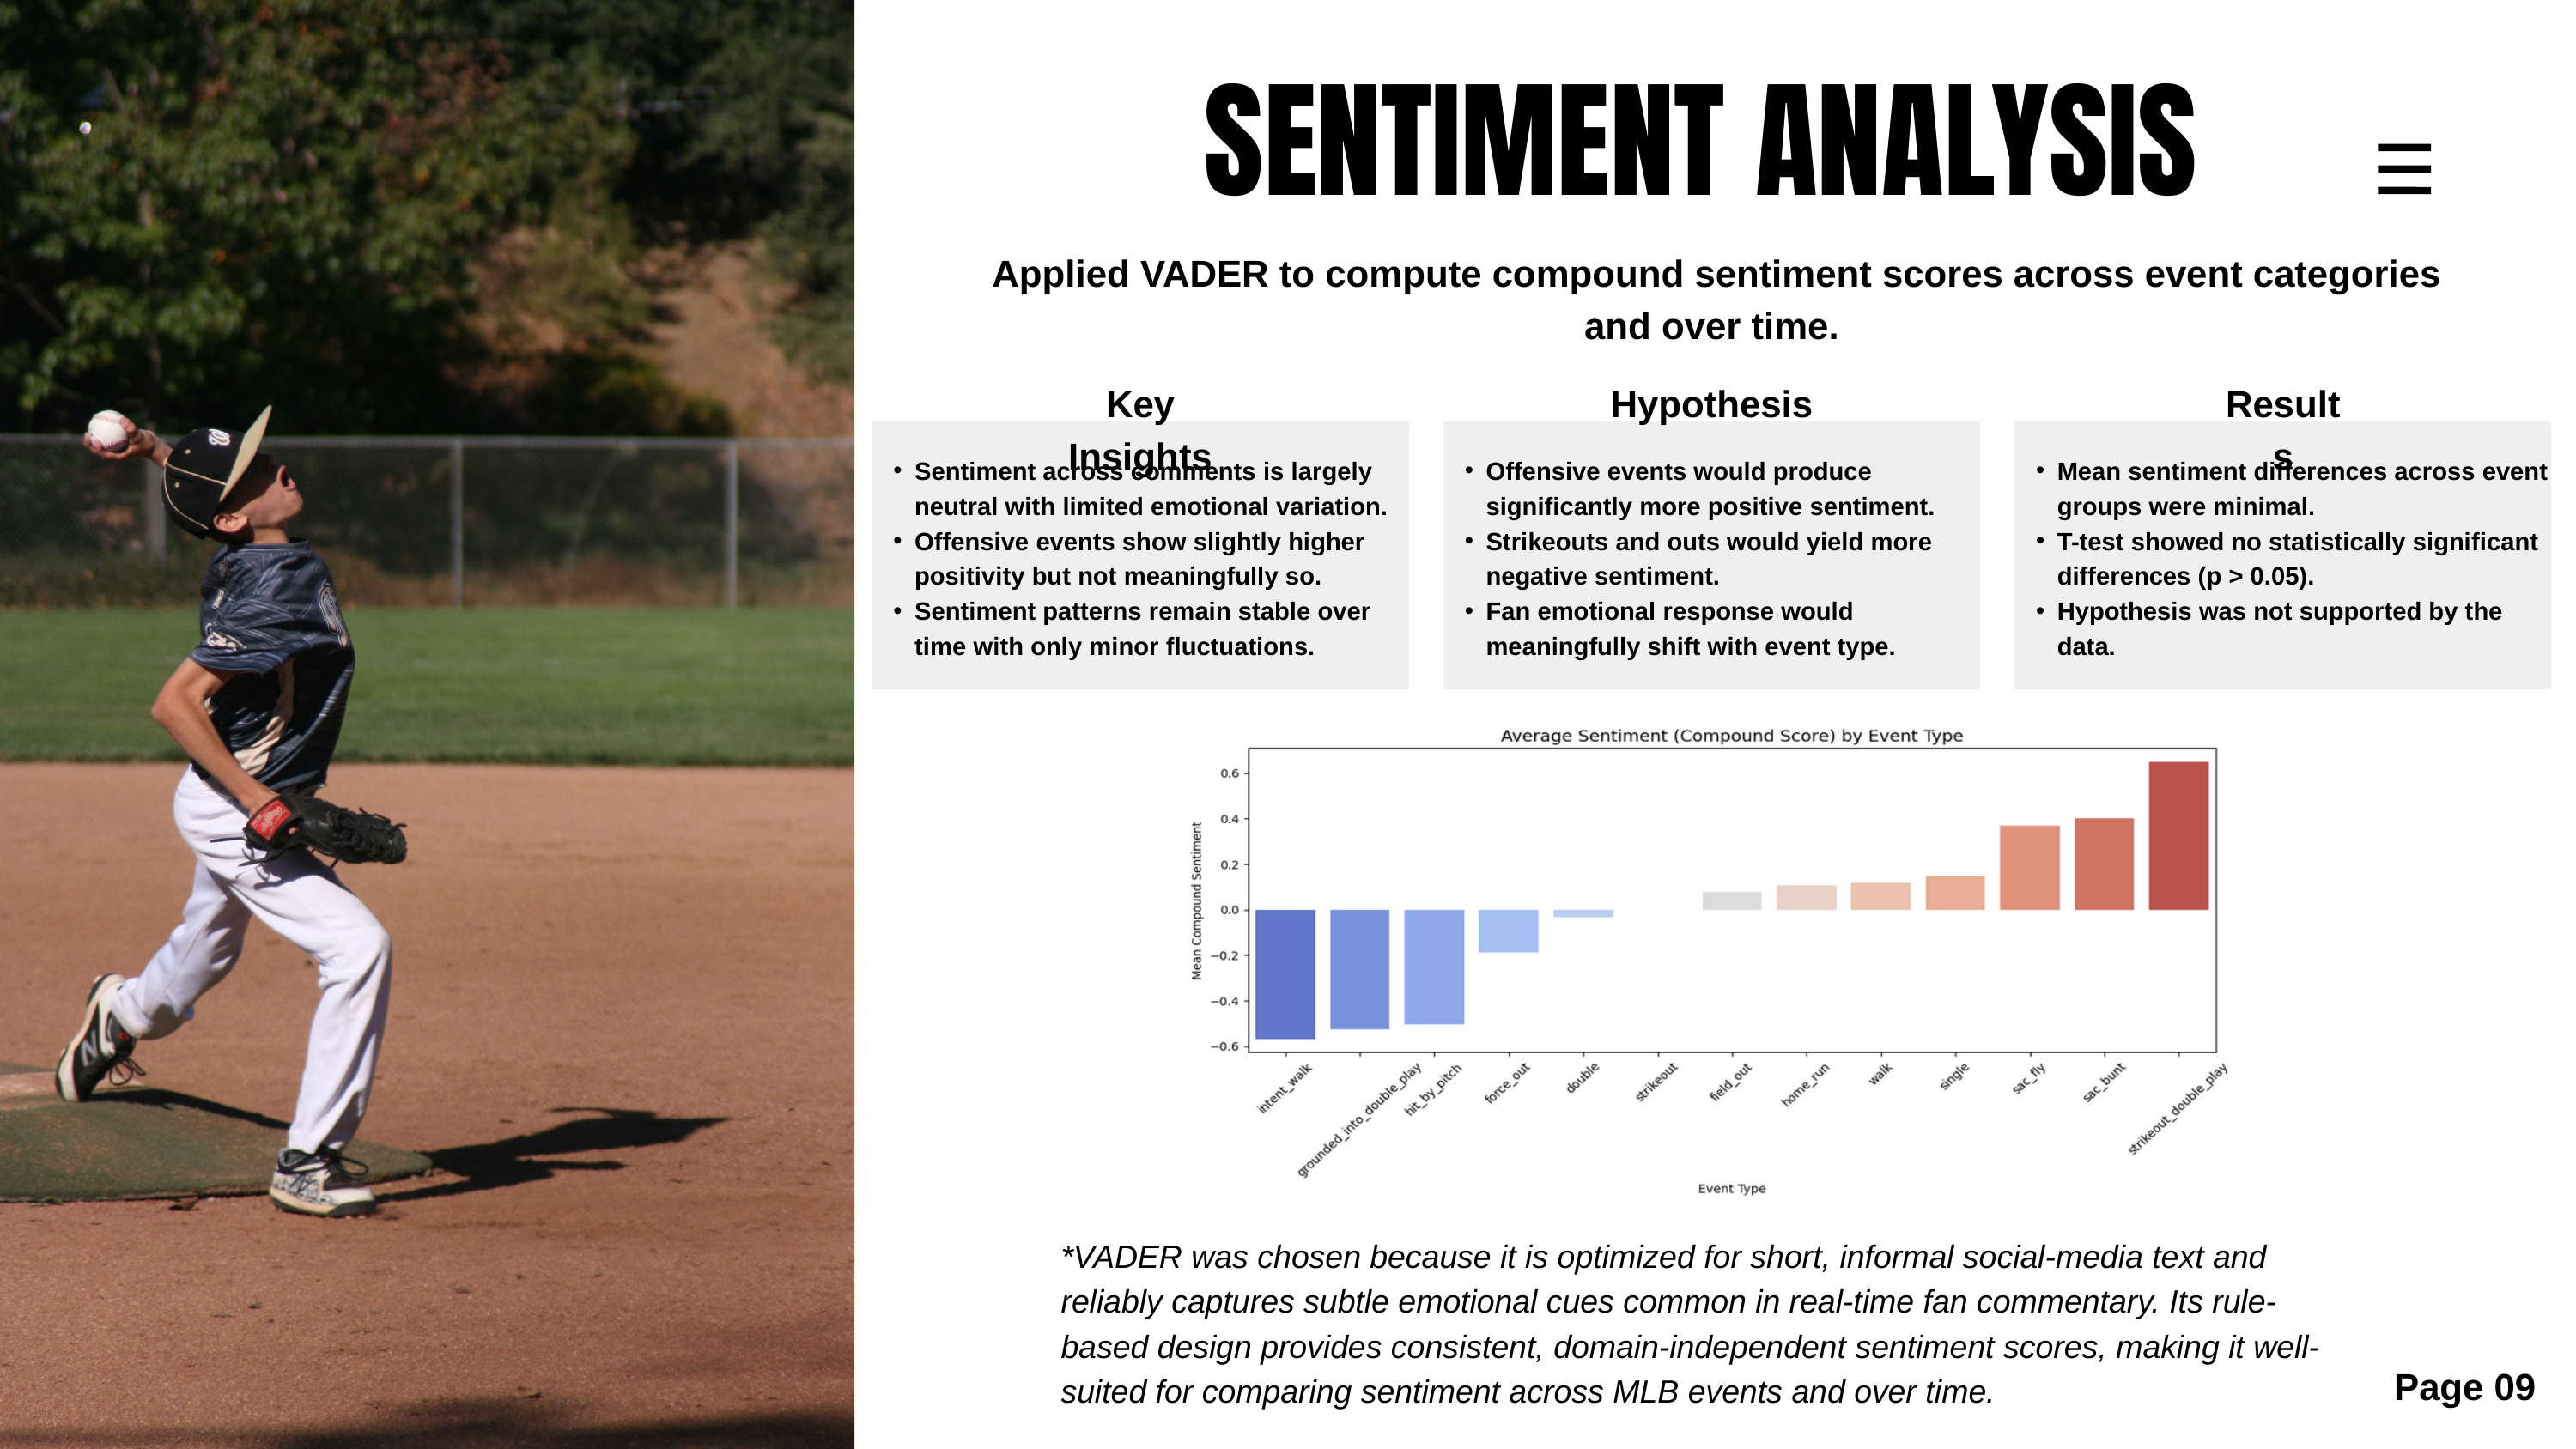

SENTIMENT ANALYSIS

 Applied VADER to compute compound sentiment scores across event categories and over time.
Key Insights
Hypothesis
Results

Sentiment across comments is largely neutral with limited emotional variation.
Offensive events show slightly higher positivity but not meaningfully so.
Sentiment patterns remain stable over time with only minor fluctuations.
Offensive events would produce significantly more positive sentiment.
Strikeouts and outs would yield more negative sentiment.
Fan emotional response would meaningfully shift with event type.
Mean sentiment differences across event groups were minimal.
T-test showed no statistically significant differences (p > 0.05).
Hypothesis was not supported by the data.

*VADER was chosen because it is optimized for short, informal social-media text and reliably captures subtle emotional cues common in real-time fan commentary. Its rule-based design provides consistent, domain-independent sentiment scores, making it well-suited for comparing sentiment across MLB events and over time.
Page 09